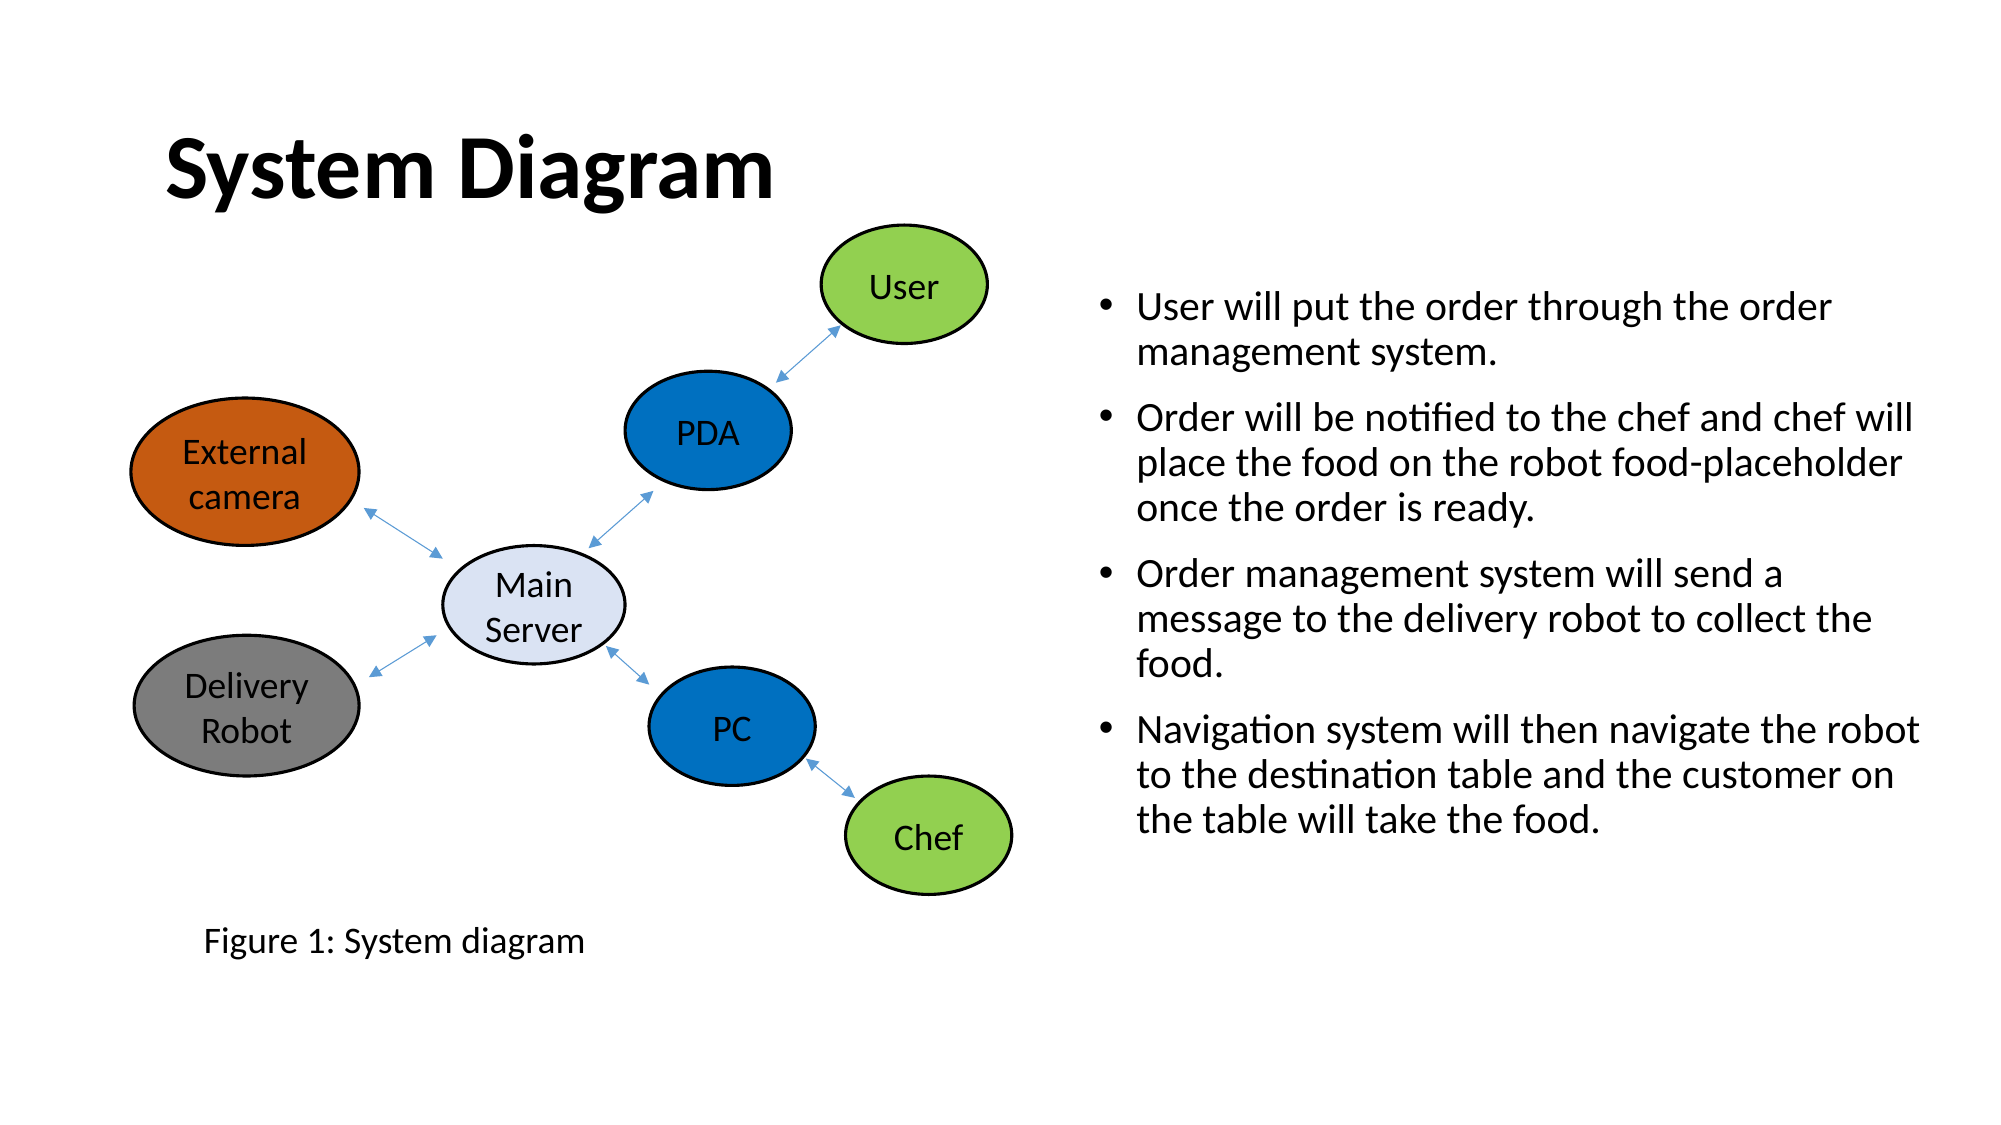

# System Diagram
User
PDA
External camera
Main Server
Delivery Robot
PC
Chef
User will put the order through the order management system.
Order will be notified to the chef and chef will place the food on the robot food-placeholder once the order is ready.
Order management system will send a message to the delivery robot to collect the food.
Navigation system will then navigate the robot to the destination table and the customer on the table will take the food.

Figure 1: System diagram
5